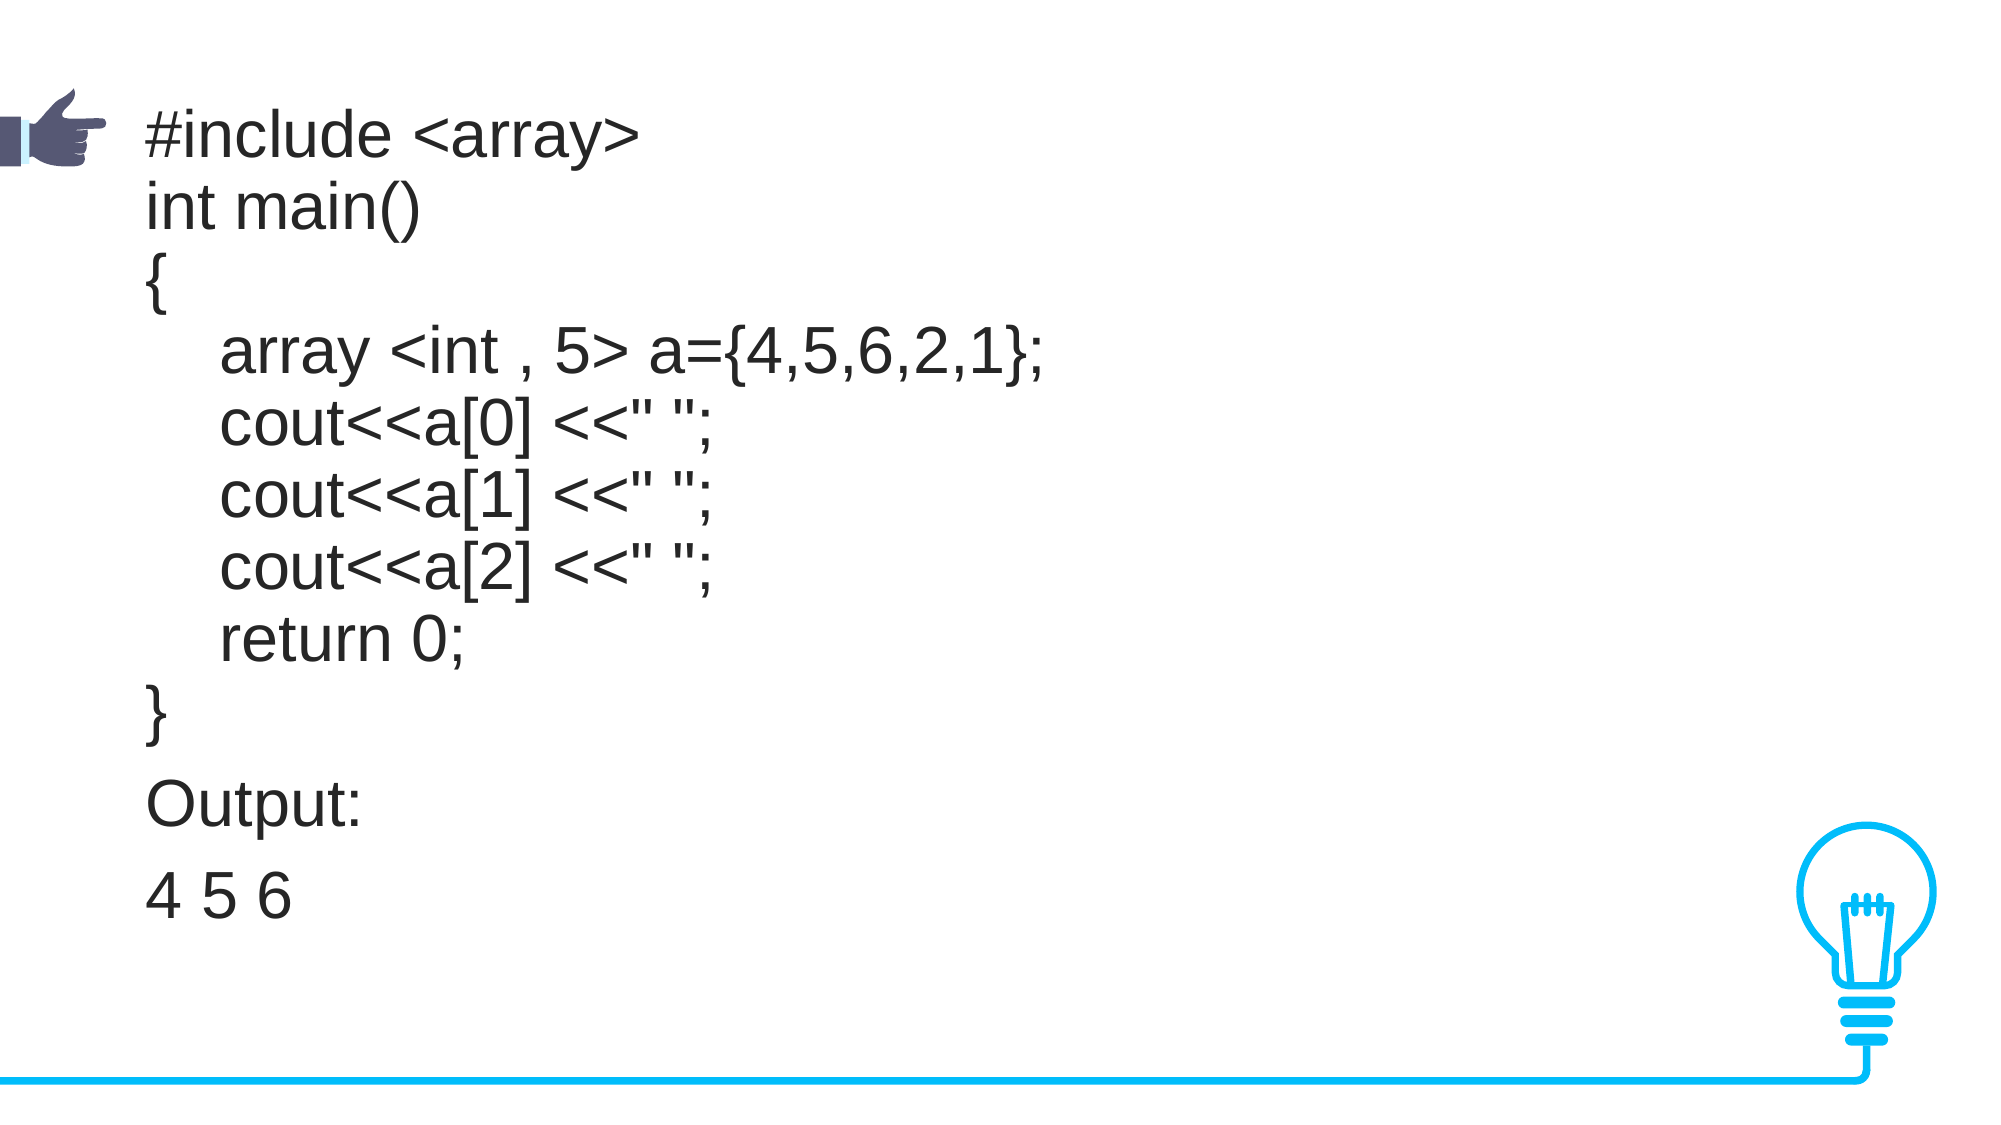

#include <array>
int main()
{
    array <int , 5> a={4,5,6,2,1};
    cout<<a[0] <<" ";
    cout<<a[1] <<" ";
    cout<<a[2] <<" ";
    return 0;
}
Output:
4 5 6